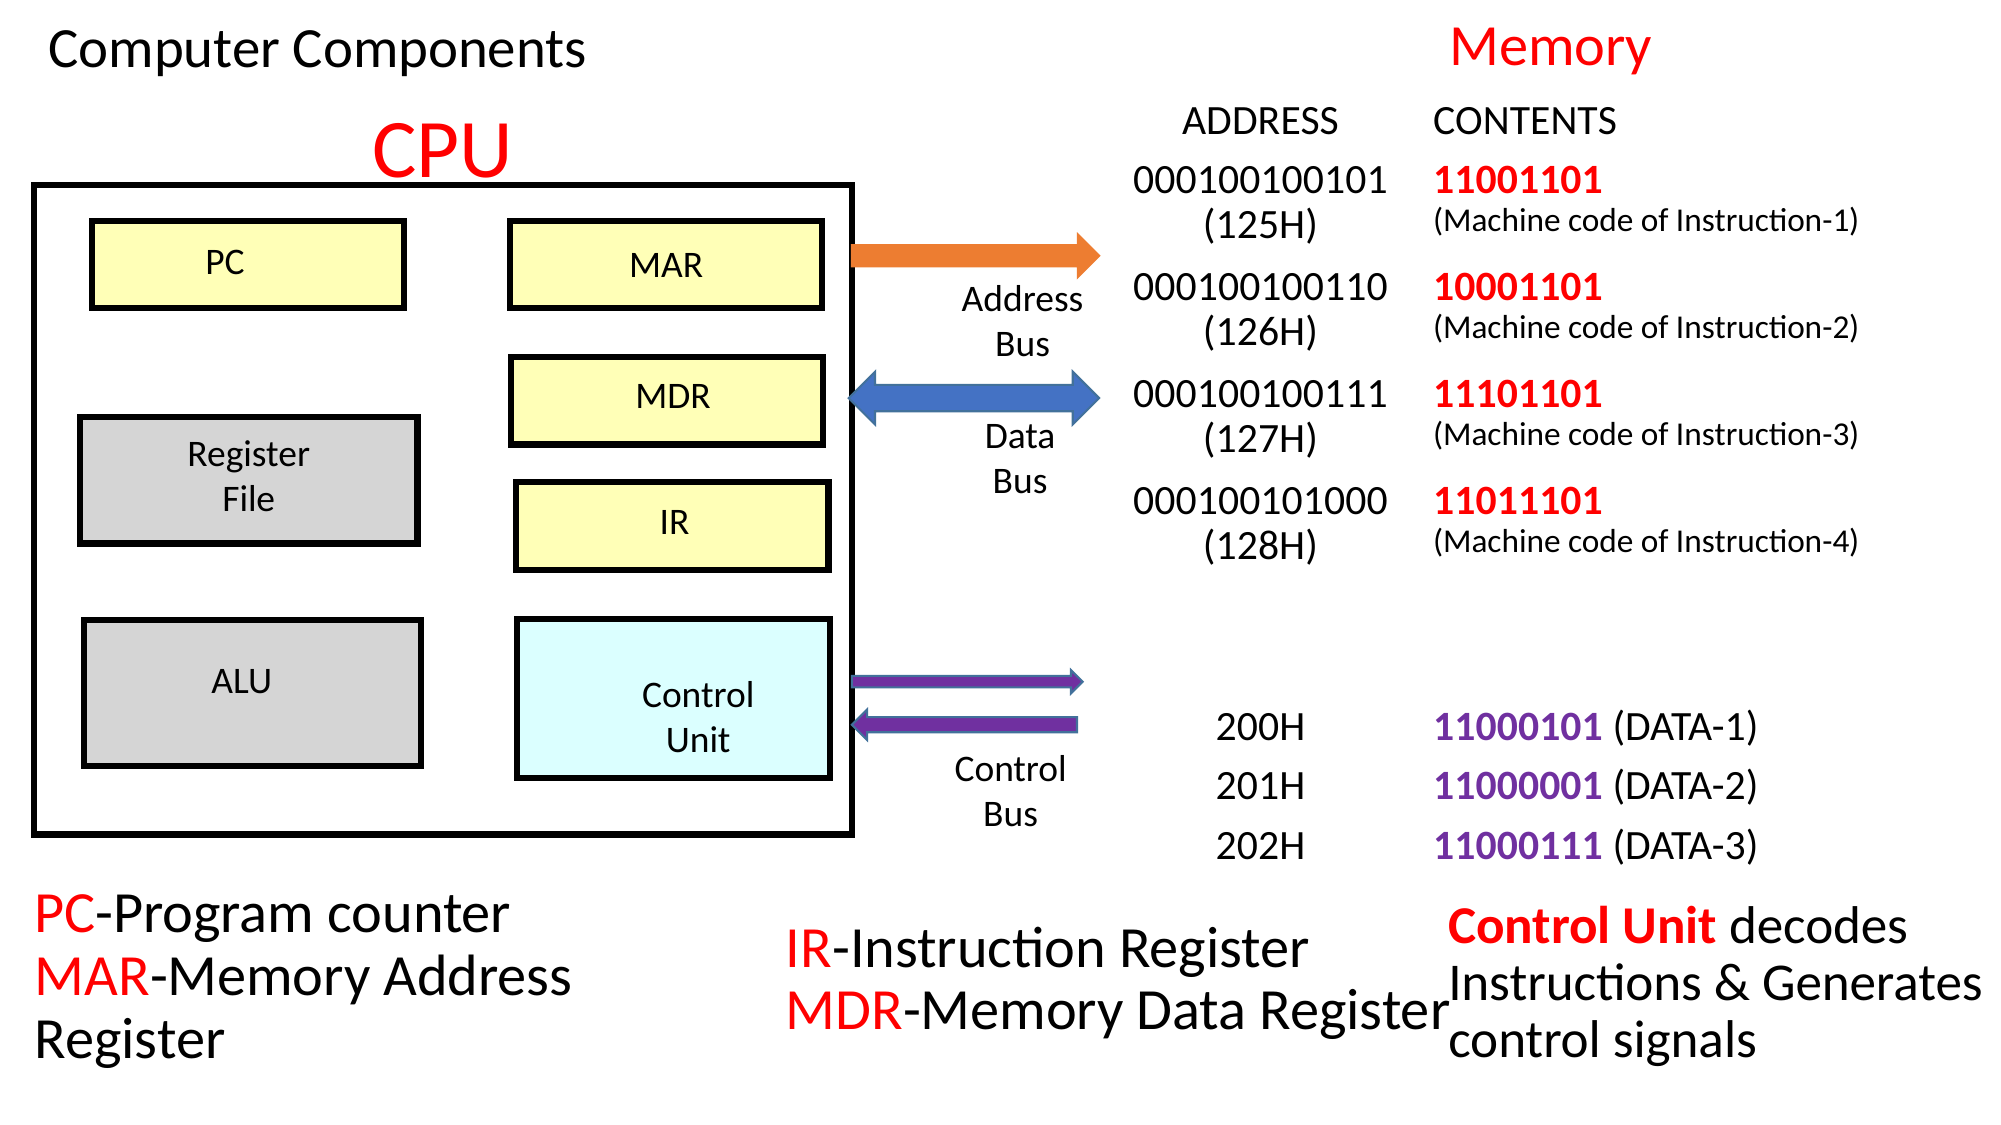

Memory
# Computer Components
CPU
| ADDRESS | CONTENTS |
| --- | --- |
| 000100100101 (125H) | 11001101 (Machine code of Instruction-1) |
| 000100100110 (126H) | 10001101 (Machine code of Instruction-2) |
| 000100100111 (127H) | 11101101 (Machine code of Instruction-3) |
| 000100101000 (128H) | 11011101 (Machine code of Instruction-4) |
|  |  |
|  |  |
| 200H | 11000101 (DATA-1) |
| 201H | 11000001 (DATA-2) |
| 202H | 11000111 (DATA-3) |

PC
MAR

Address
Bus

MDR

Data
Bus

Register
File

IR

ALU
Control
Unit

Control
Bus
PC-Program counter
MAR-Memory Address Register
IR-Instruction Register
MDR-Memory Data Register
Control Unit decodes Instructions & Generates control signals